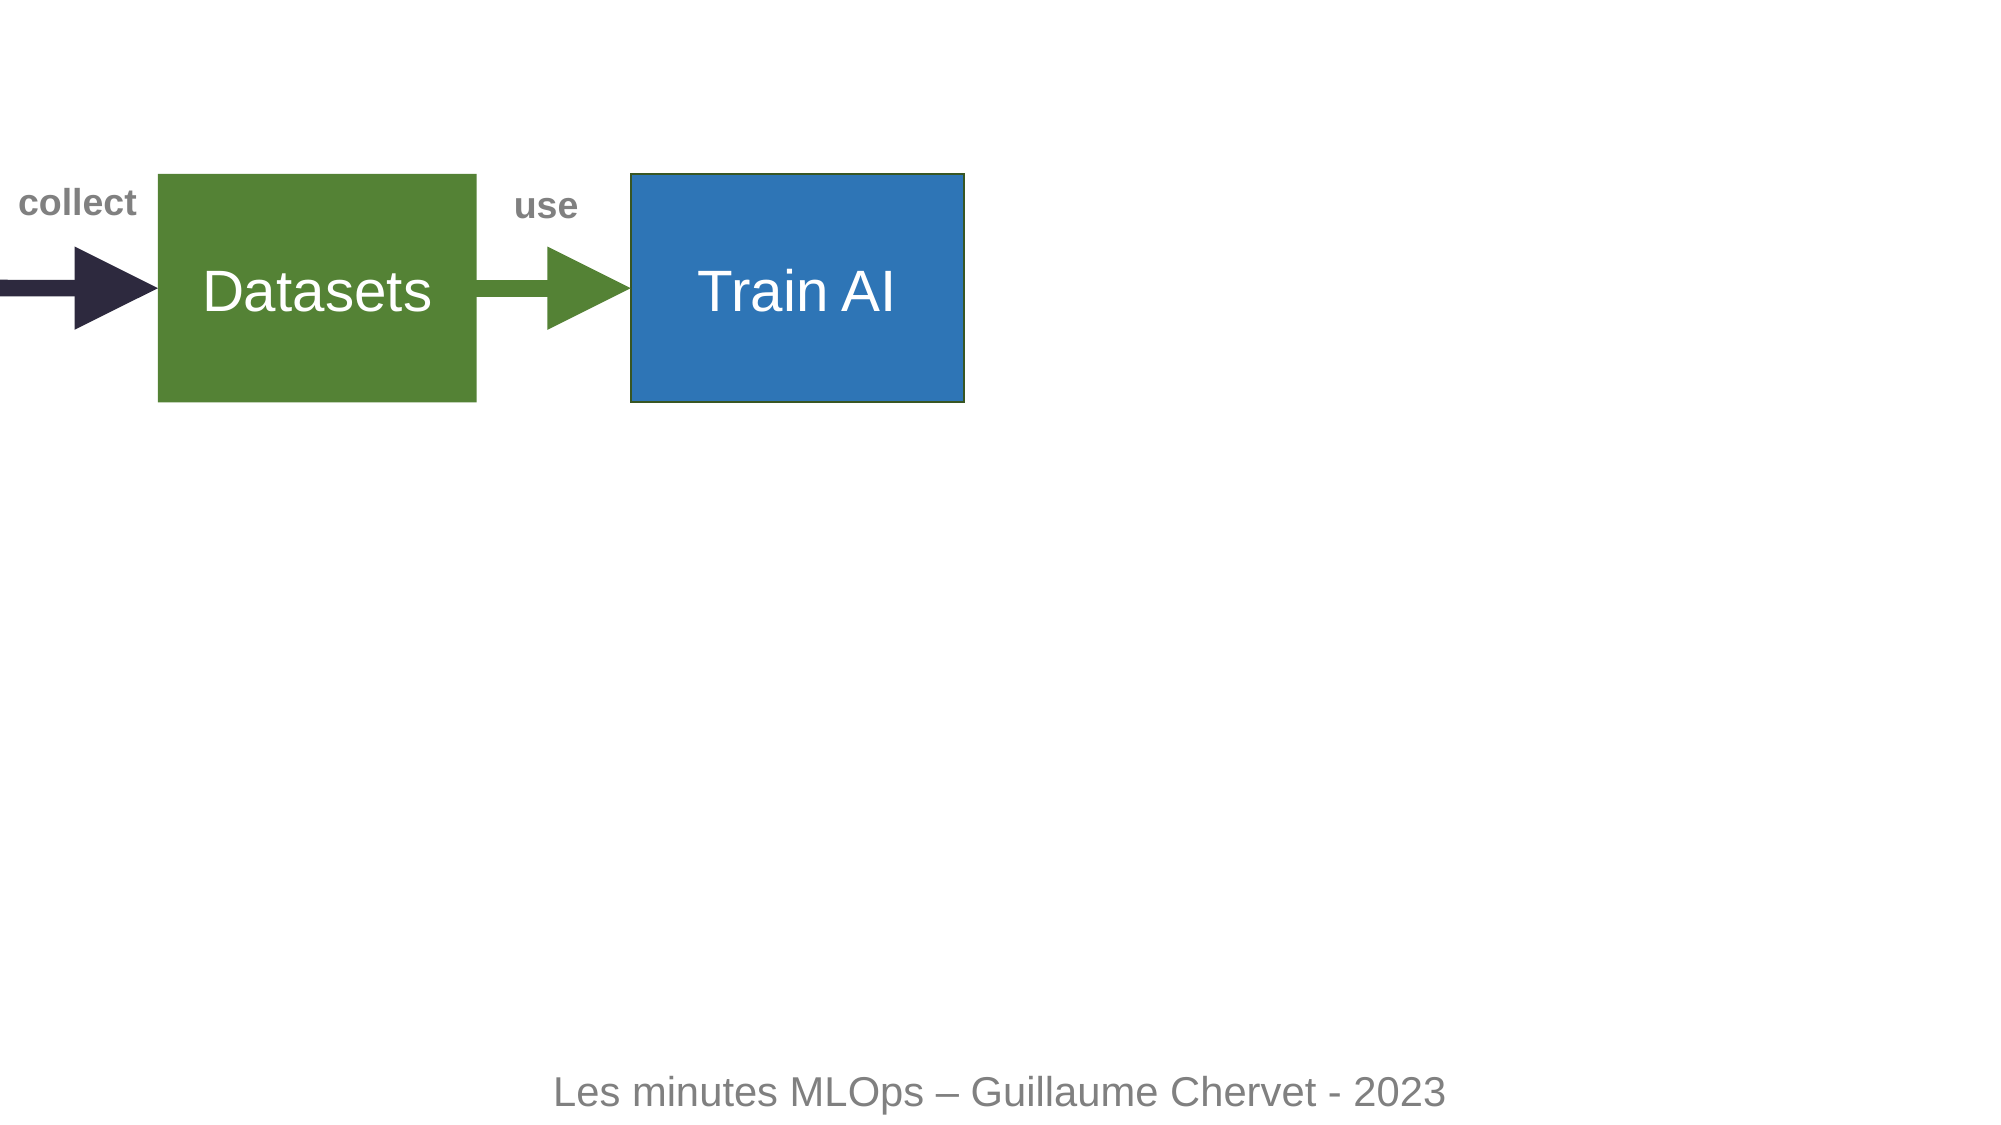

collect
use
Datasets
Train AI
Les minutes MLOps – Guillaume Chervet - 2023